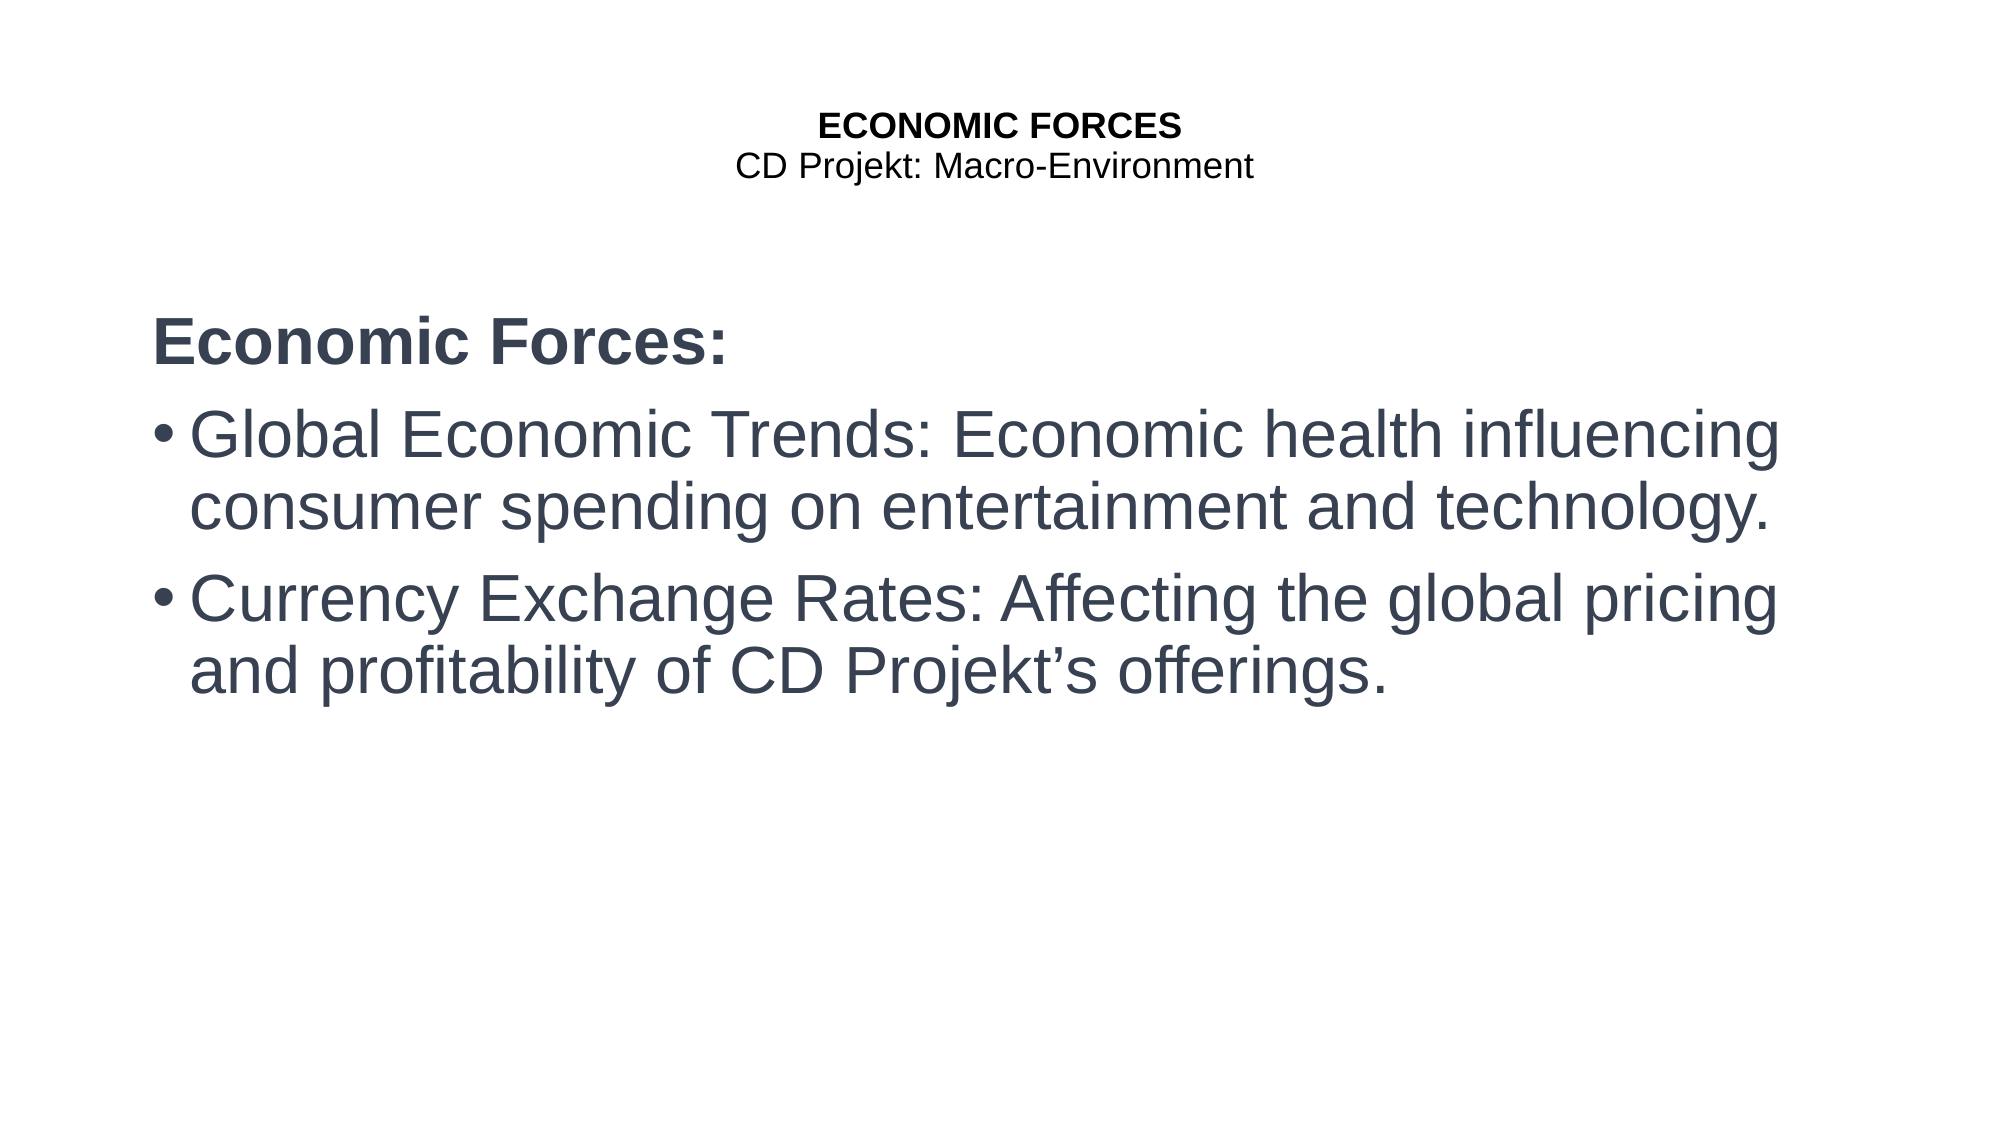

# ECONOMIC FORCES CD Projekt: Macro-Environment
Economic Forces:
Global Economic Trends: Economic health influencing consumer spending on entertainment and technology.
Currency Exchange Rates: Affecting the global pricing and profitability of CD Projekt’s offerings.